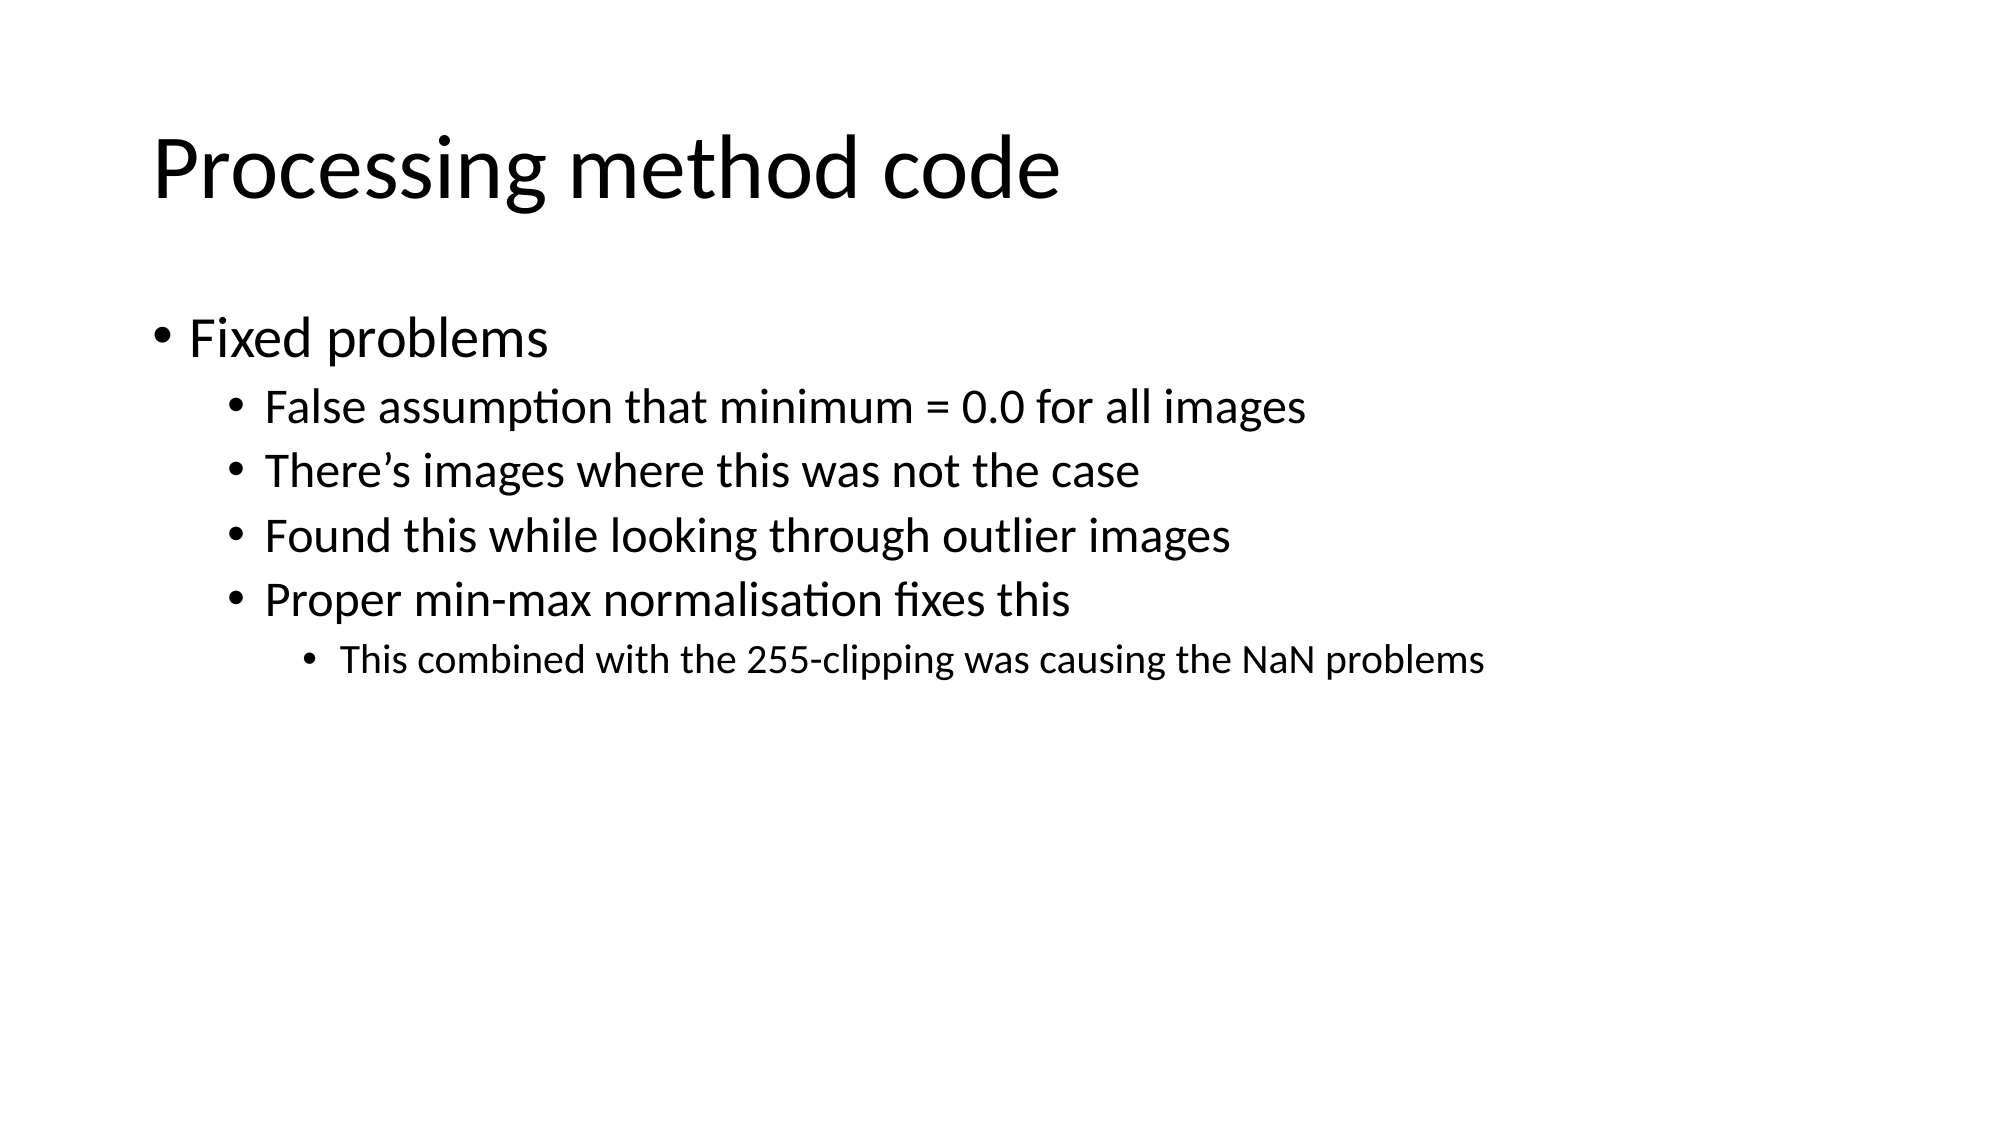

# Processing method code
Fixed problems
False assumption that minimum = 0.0 for all images
There’s images where this was not the case
Found this while looking through outlier images
Proper min-max normalisation fixes this
This combined with the 255-clipping was causing the NaN problems